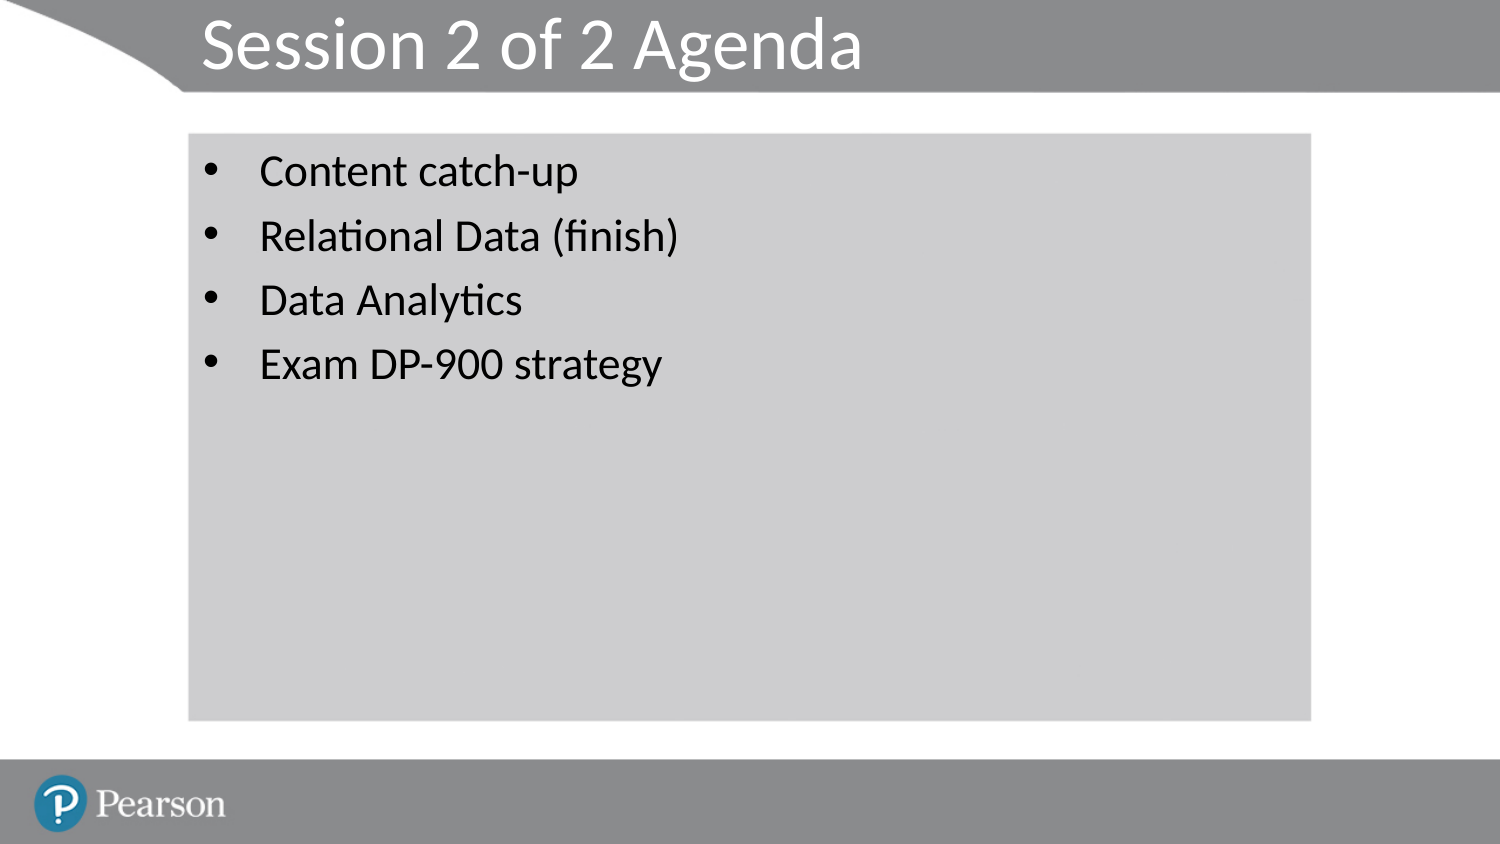

# Session 2 of 2 Agenda
Content catch-up
Relational Data (finish)
Data Analytics
Exam DP-900 strategy